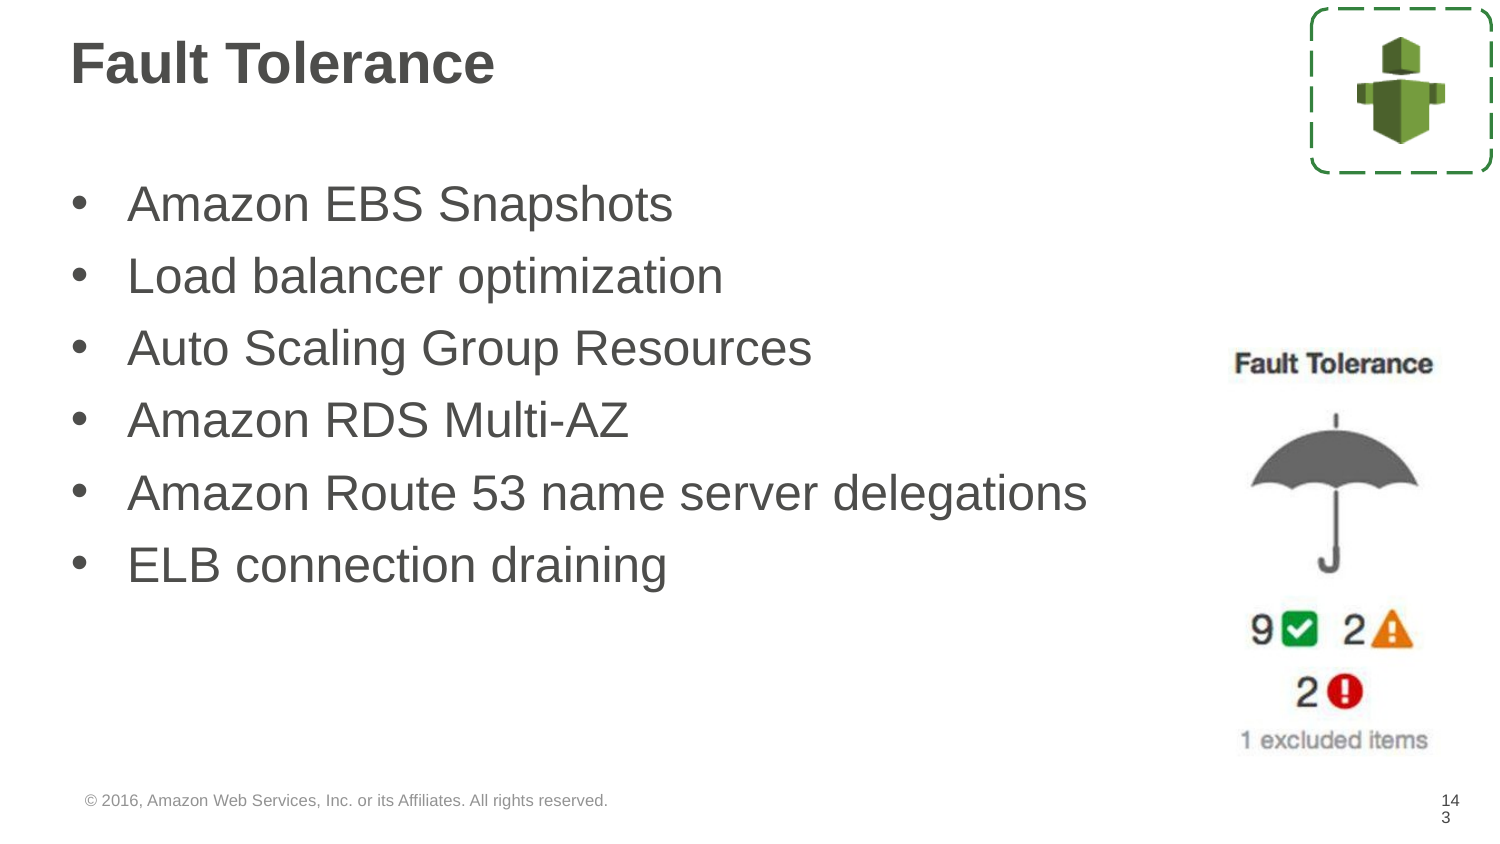

# Fault Tolerance
Amazon EBS Snapshots
Load balancer optimization
Auto Scaling Group Resources
Amazon RDS Multi-AZ
Amazon Route 53 name server delegations
ELB connection draining

© 2016, Amazon Web Services, Inc. or its Affiliates. All rights reserved.
143